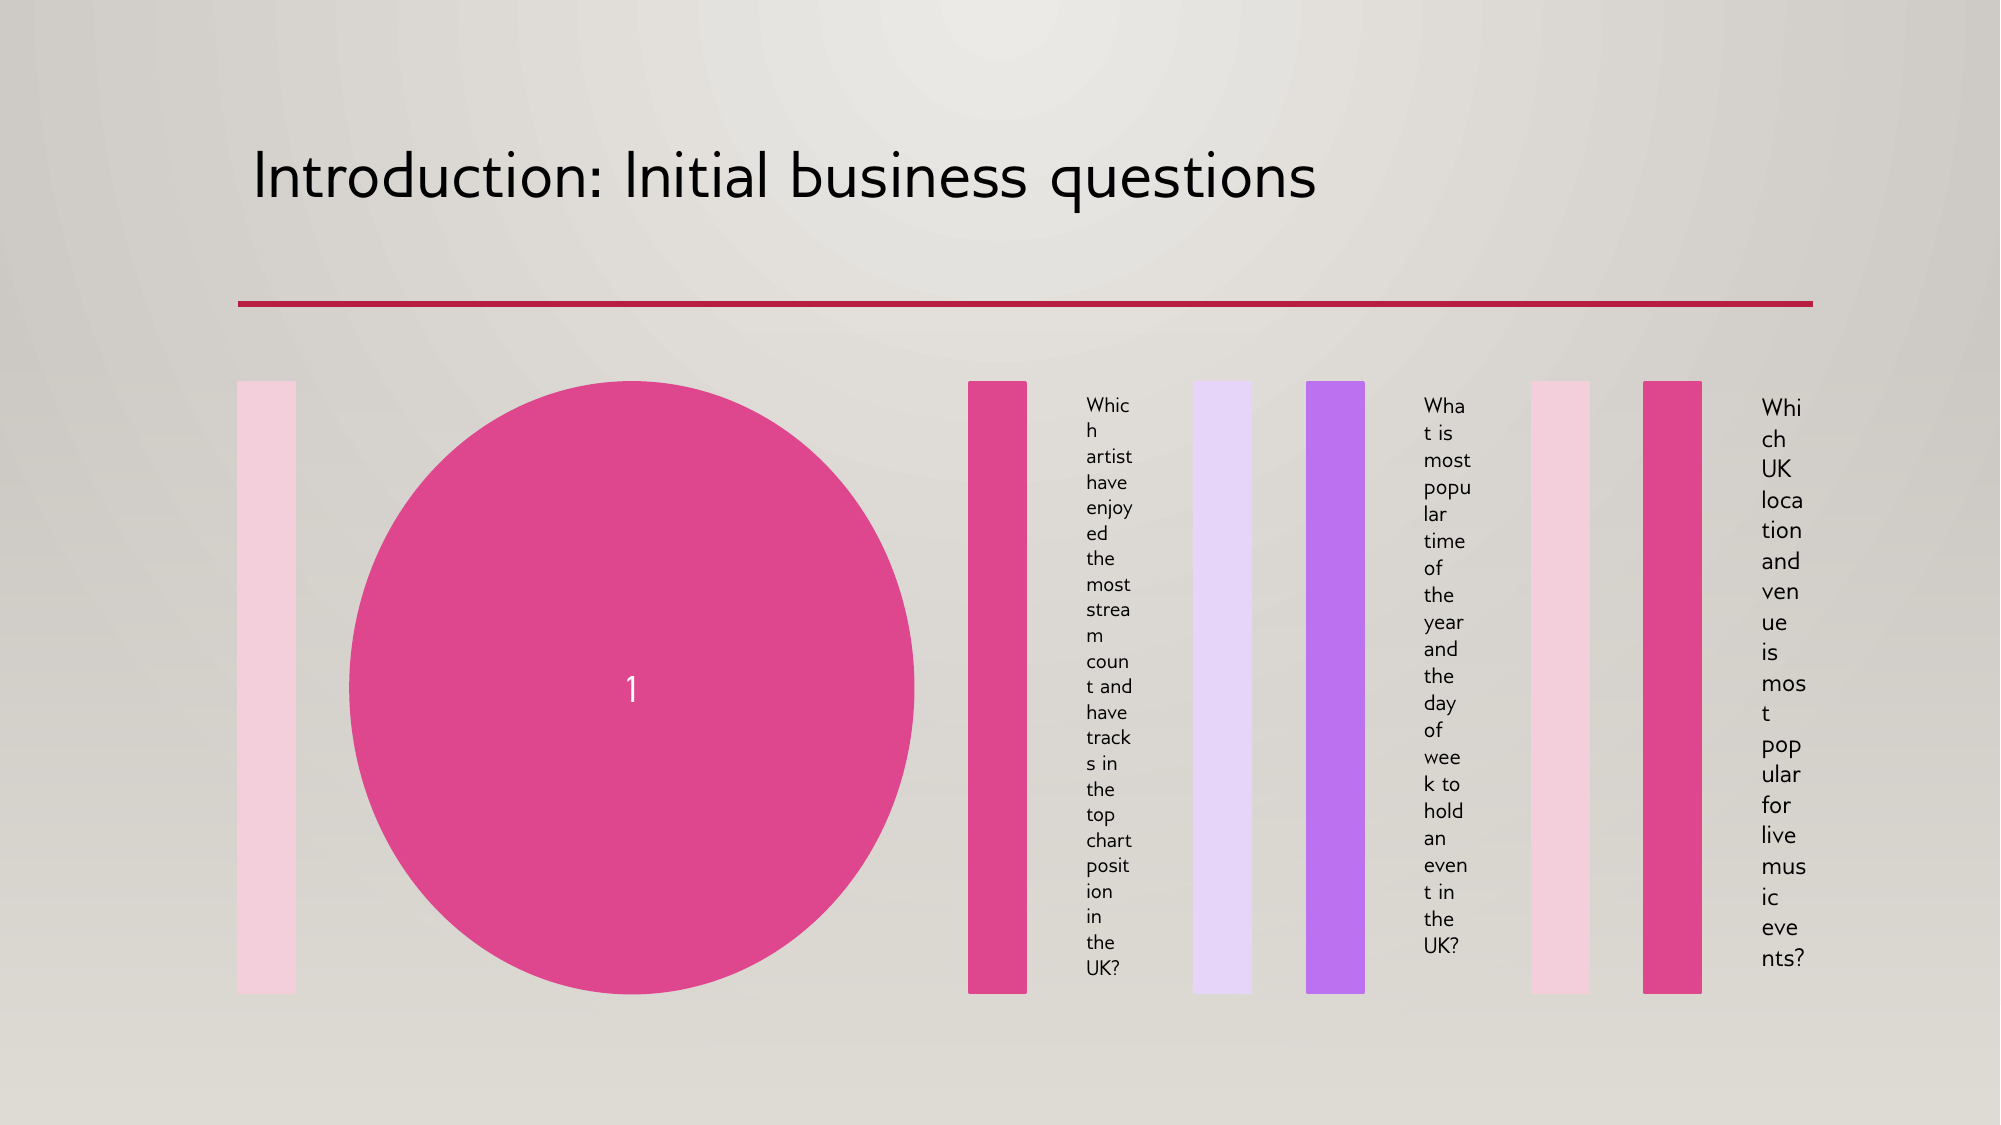

# Introduction: Initial business questions

Which artist have enjoyed the most stream count and have tracks in the top chart position in the UK?
1
What is most popular time of the year and the day of week to hold an event in the UK?
Which UK location and venue is most popular for live music events?